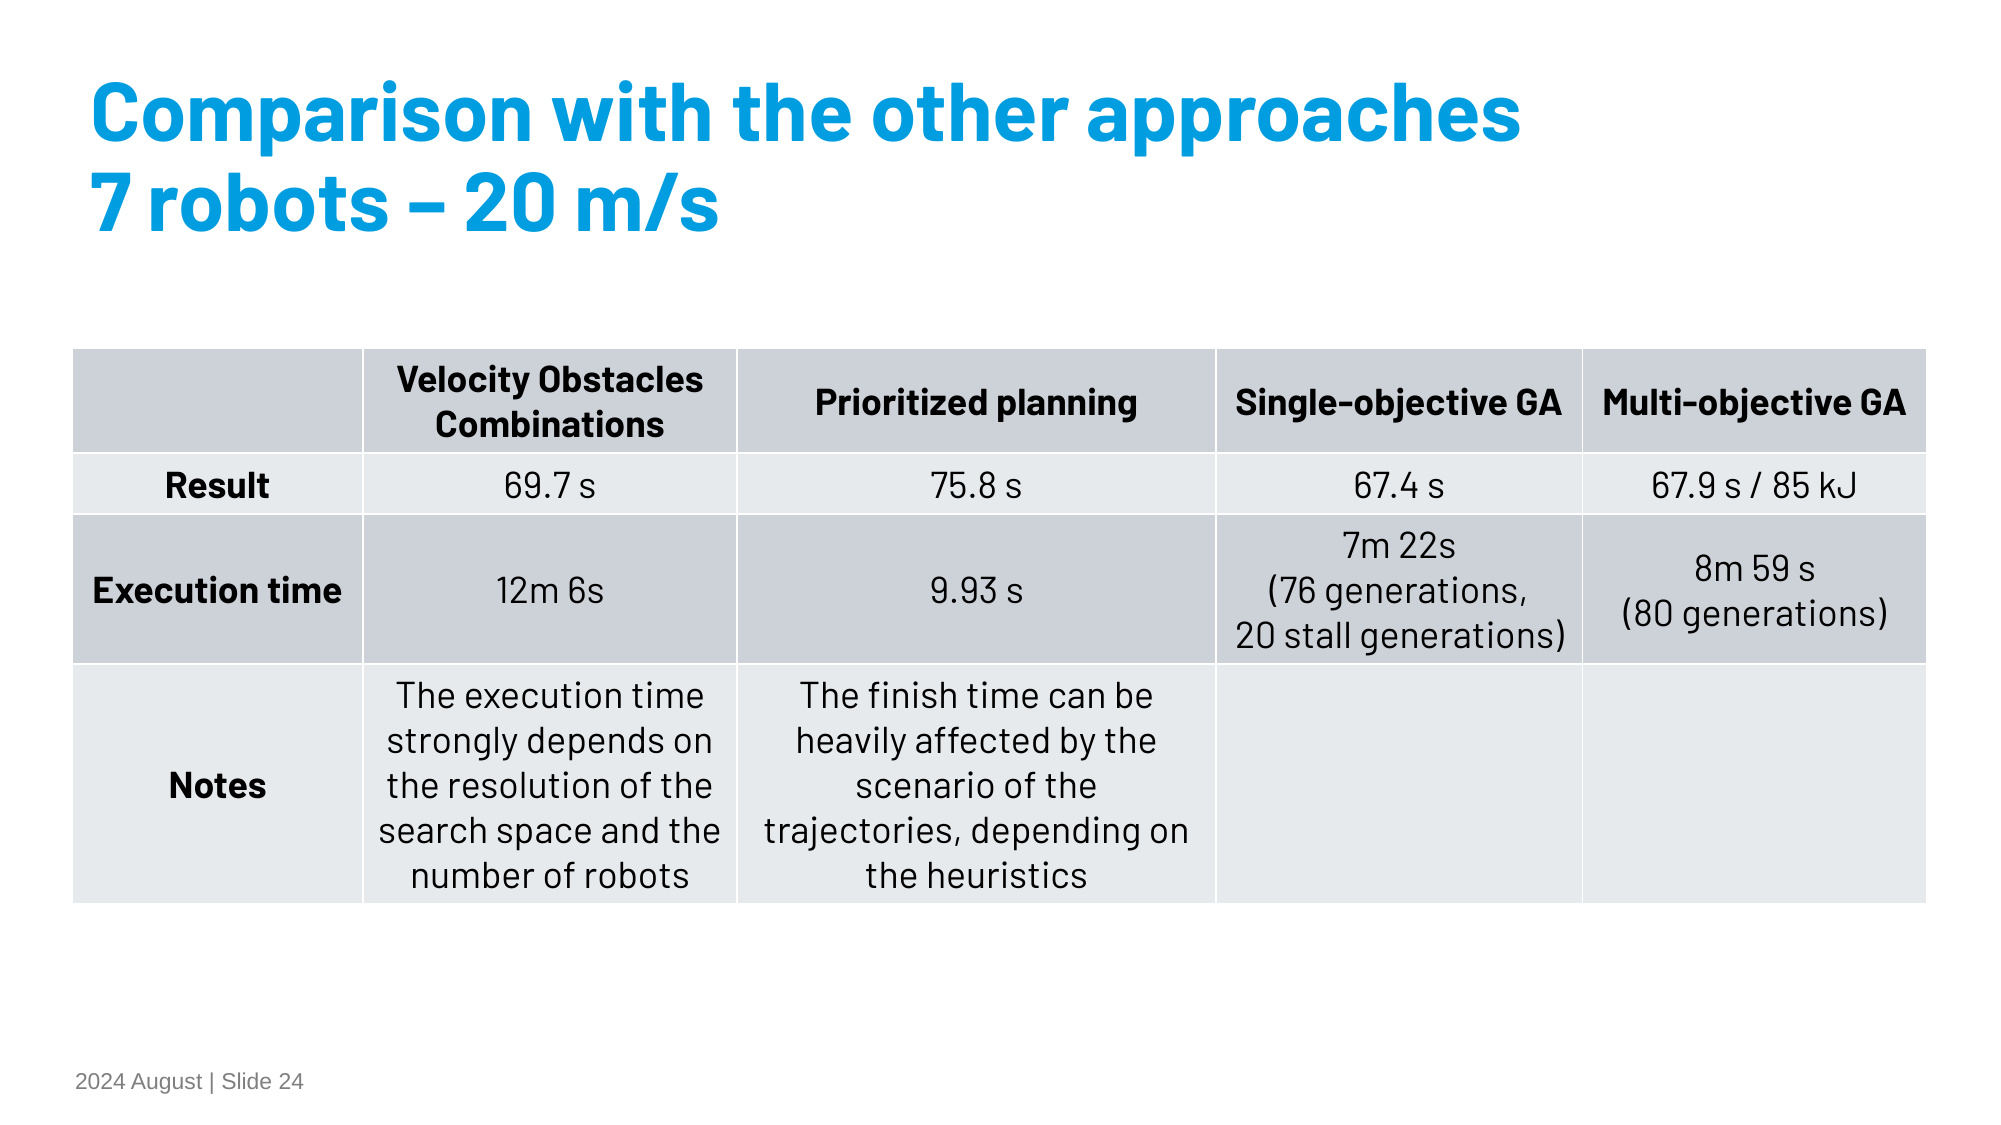

Comparison with the other approaches
7 robots – 20 m/s
|  | Velocity Obstacles Combinations | Prioritized planning | Single-objective GA | Multi-objective GA |
| --- | --- | --- | --- | --- |
| Result | 69.7 s | 75.8 s | 67.4 s | 67.9 s / 85 kJ |
| Execution time | 12m 6s | 9.93 s | 7m 22s (76 generations, 20 stall generations) | 8m 59 s (80 generations) |
| Notes | The execution time strongly depends on the resolution of the search space and the number of robots | The finish time can be heavily affected by the scenario of the trajectories, depending on the heuristics |  |  |

2024 August | Slide 24